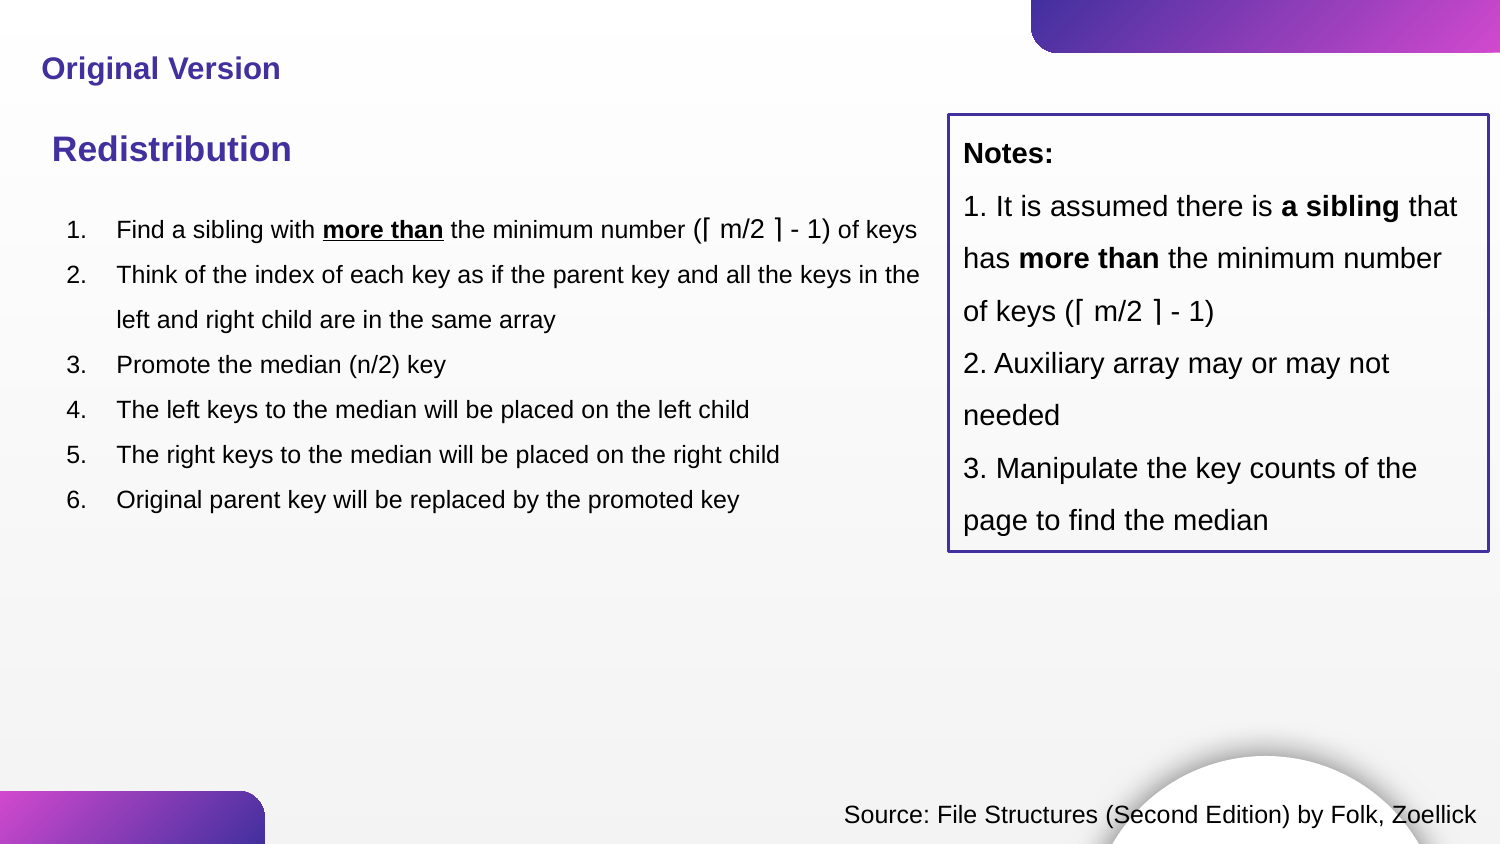

Original Version
Redistribution

Notes:
1. It is assumed there is a sibling that has more than the minimum number of keys (⌈ m/2 ⌉ - 1)
2. Auxiliary array may or may not needed
3. Manipulate the key counts of the page to find the median

Find a sibling with more than the minimum number (⌈ m/2 ⌉ - 1) of keys
Think of the index of each key as if the parent key and all the keys in the left and right child are in the same array
Promote the median (n/2) key
The left keys to the median will be placed on the left child
The right keys to the median will be placed on the right child
Original parent key will be replaced by the promoted key
Source: File Structures (Second Edition) by Folk, Zoellick